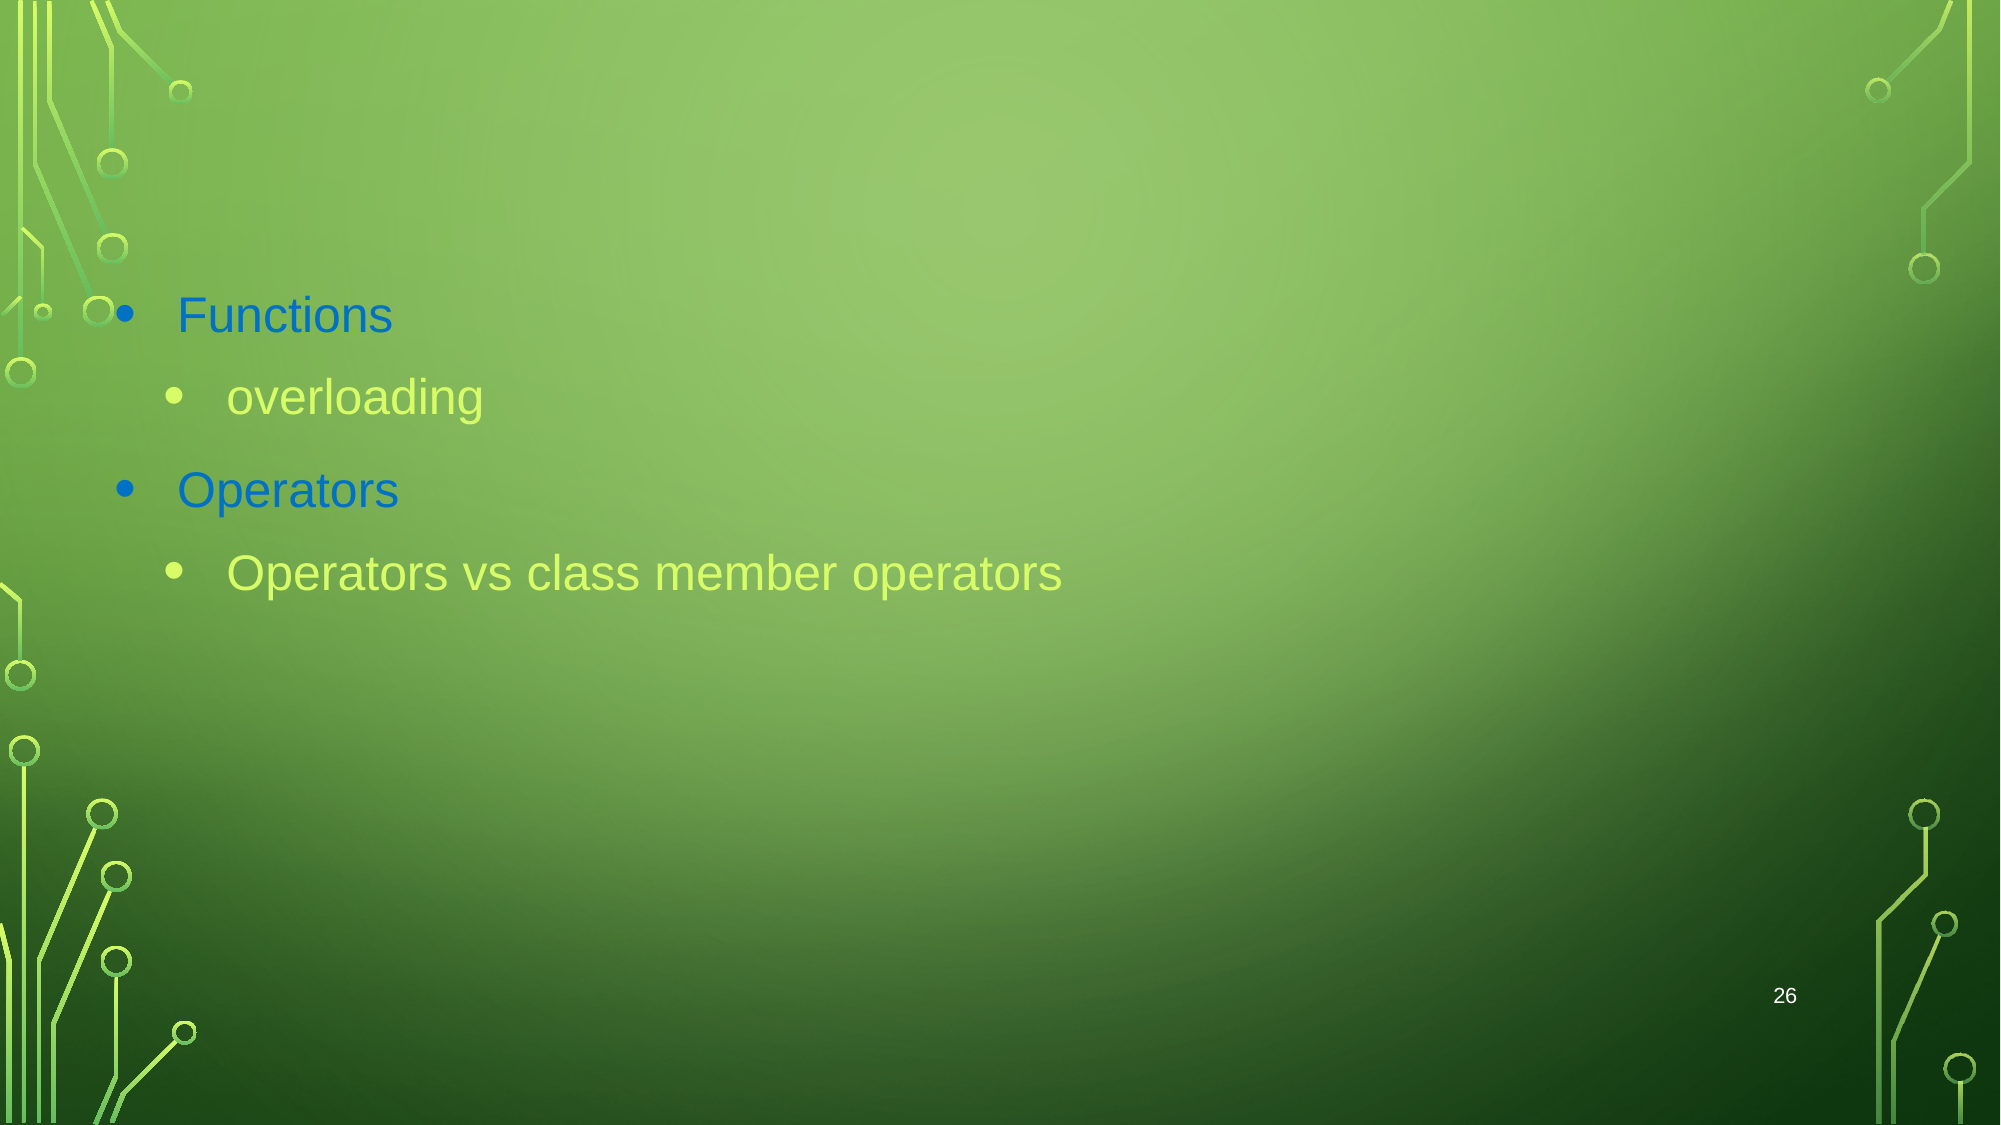

Functions
overloading
Operators
Operators vs class member operators

26